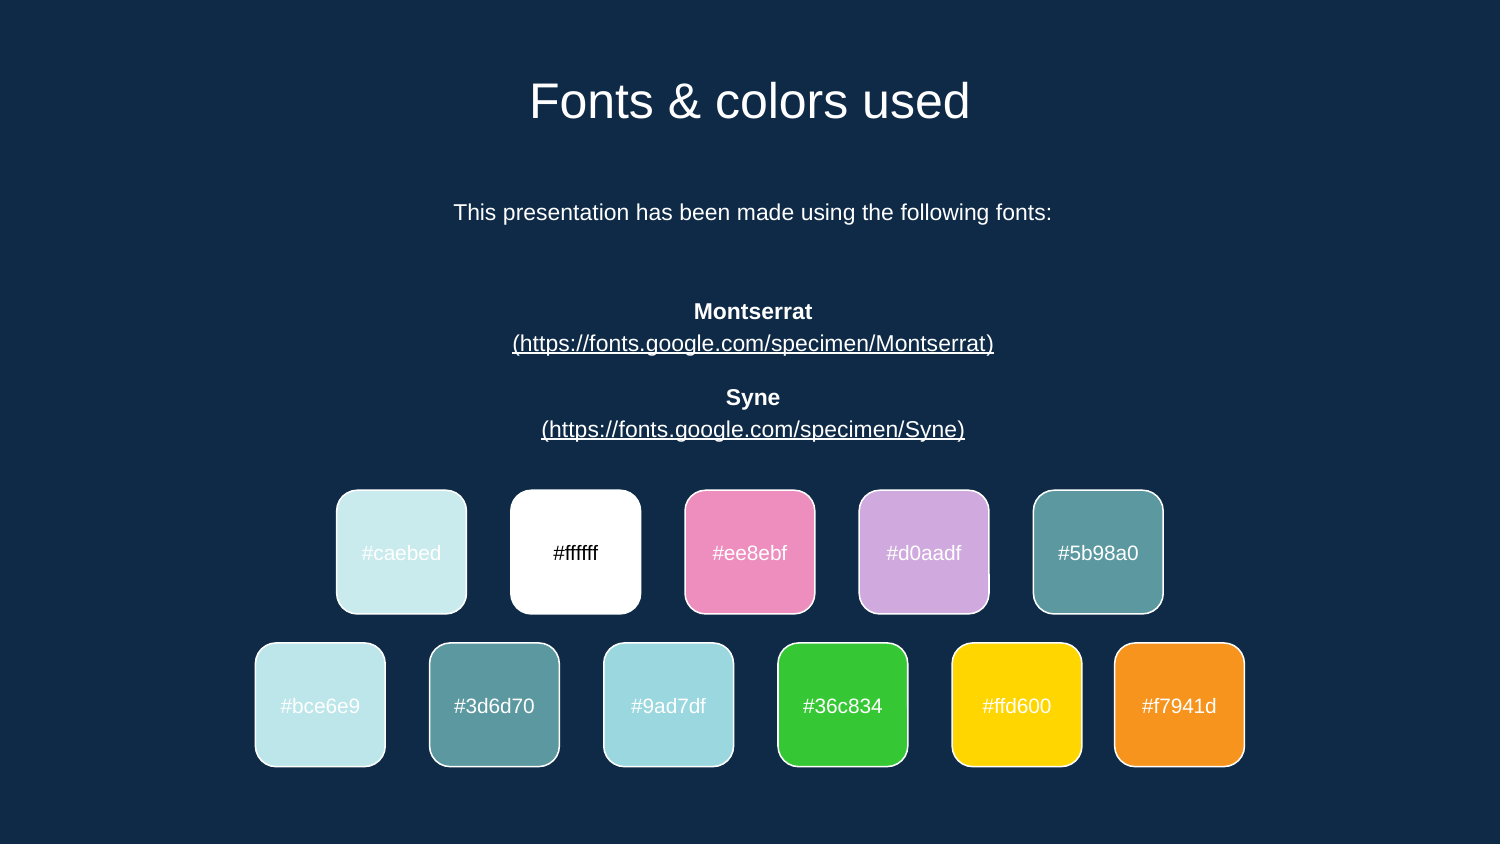

# Fonts & colors used
This presentation has been made using the following fonts:

Montserrat
(https://fonts.google.com/specimen/Montserrat)

Syne
(https://fonts.google.com/specimen/Syne)

#caebed
#ffffff
#ee8ebf
#d0aadf
#5b98a0

#bce6e9

#3d6d70

#9ad7df

#36c834

#ffd600

#f7941d